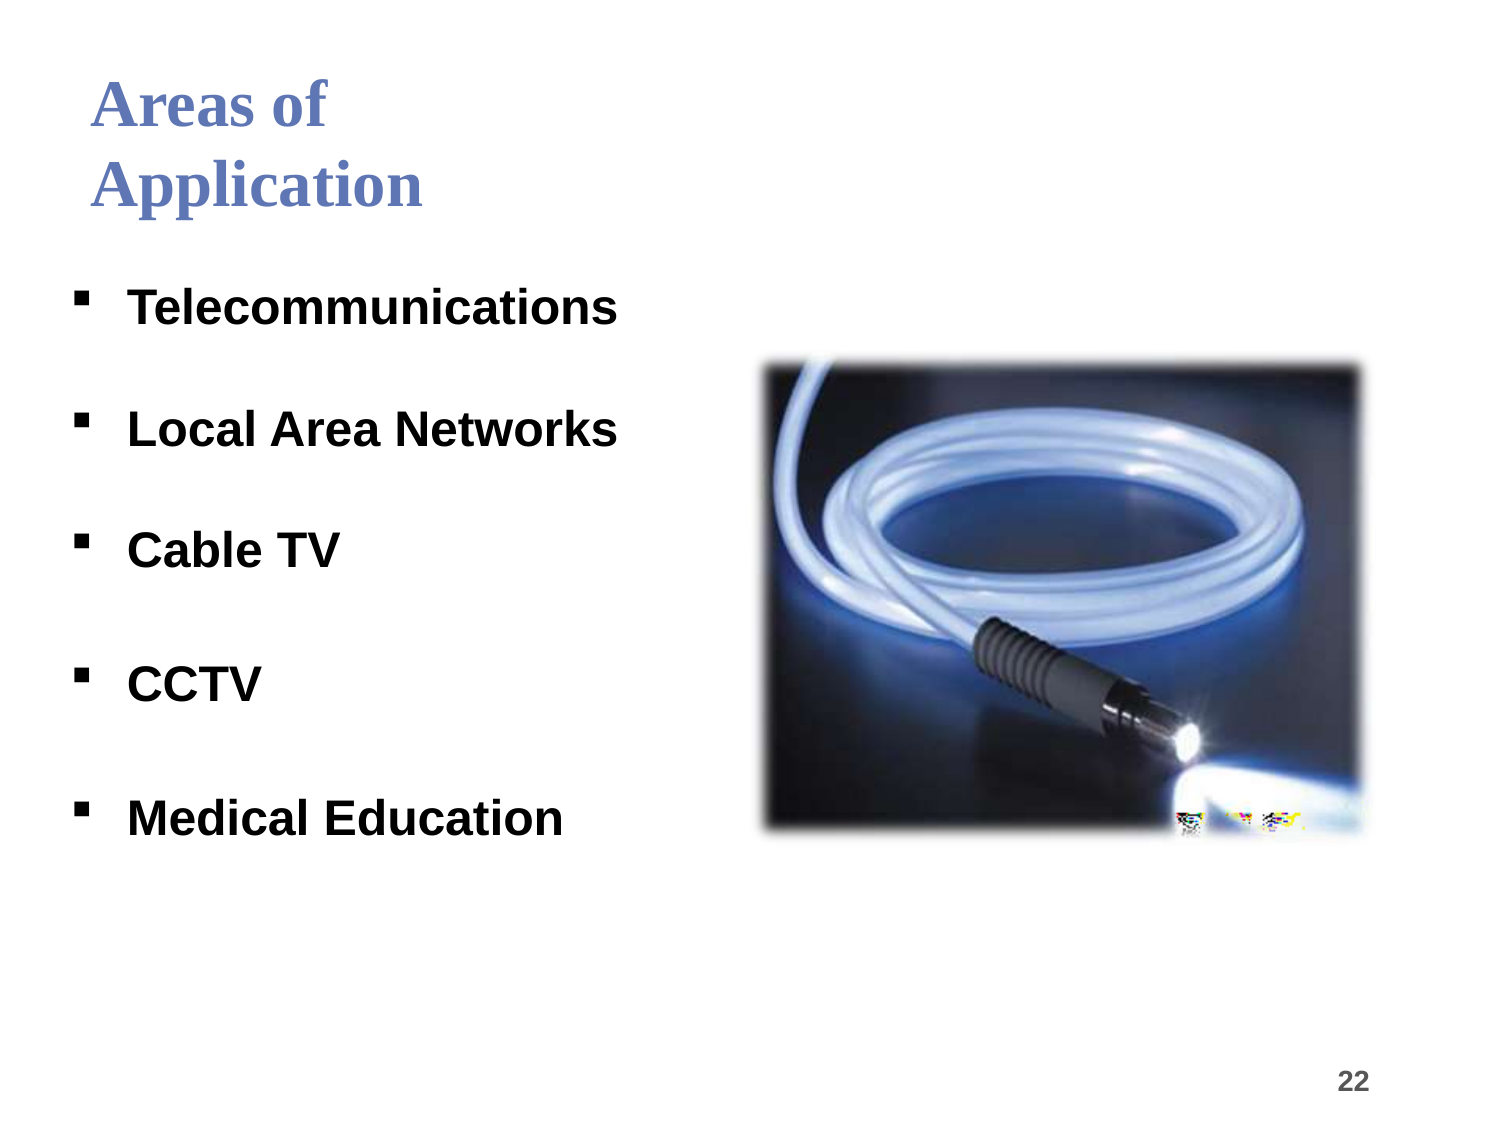

# Areas of Application
Telecommunications

Local Area Networks

Cable TV

CCTV

Medical Education

22